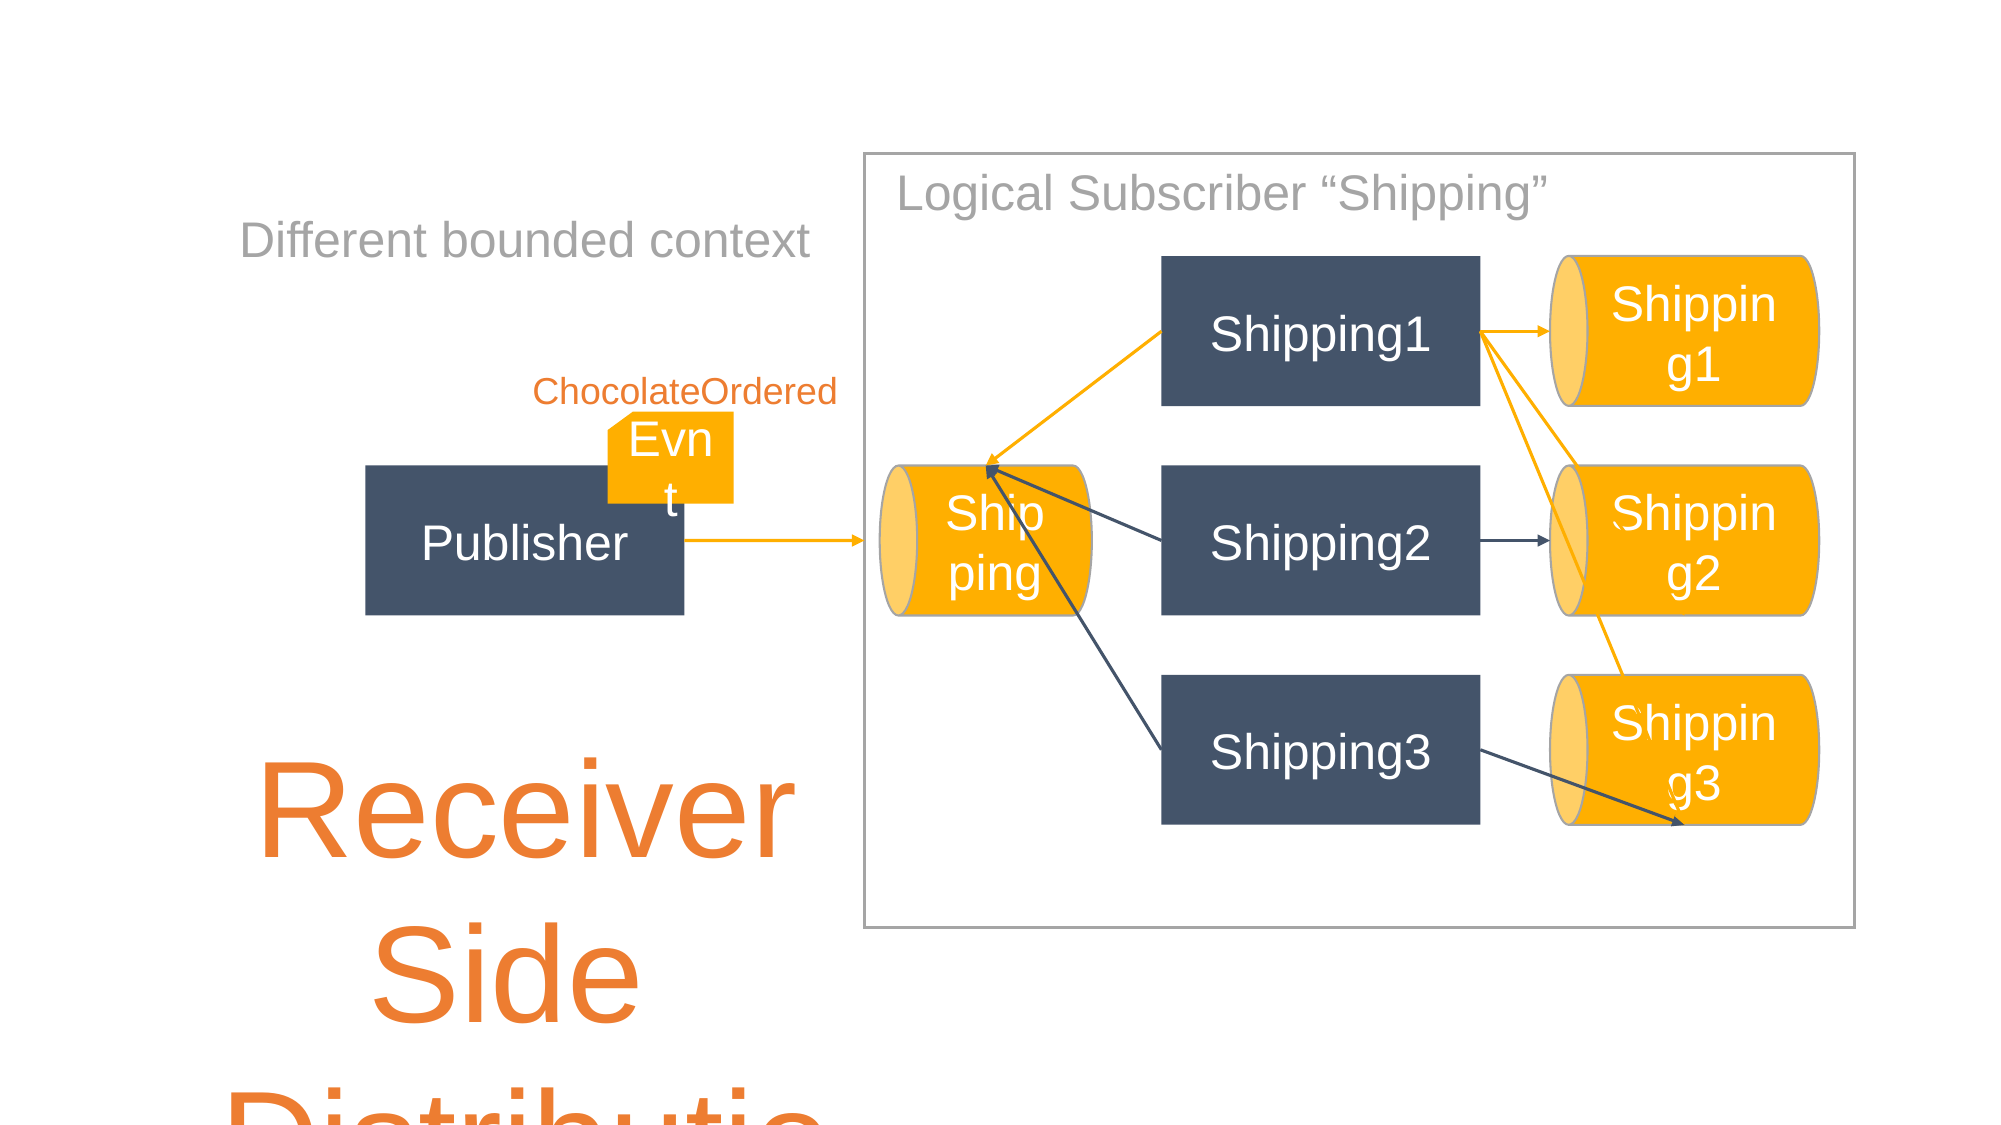

Logical Subscriber “Shipping”

Shipping1
Different bounded context
Shipping1
ChocolateOrdered
Shipping2
Evnt
Shipping
Publisher
Shipping2
Shipping3
Shipping3
Receiver Side
Distribution